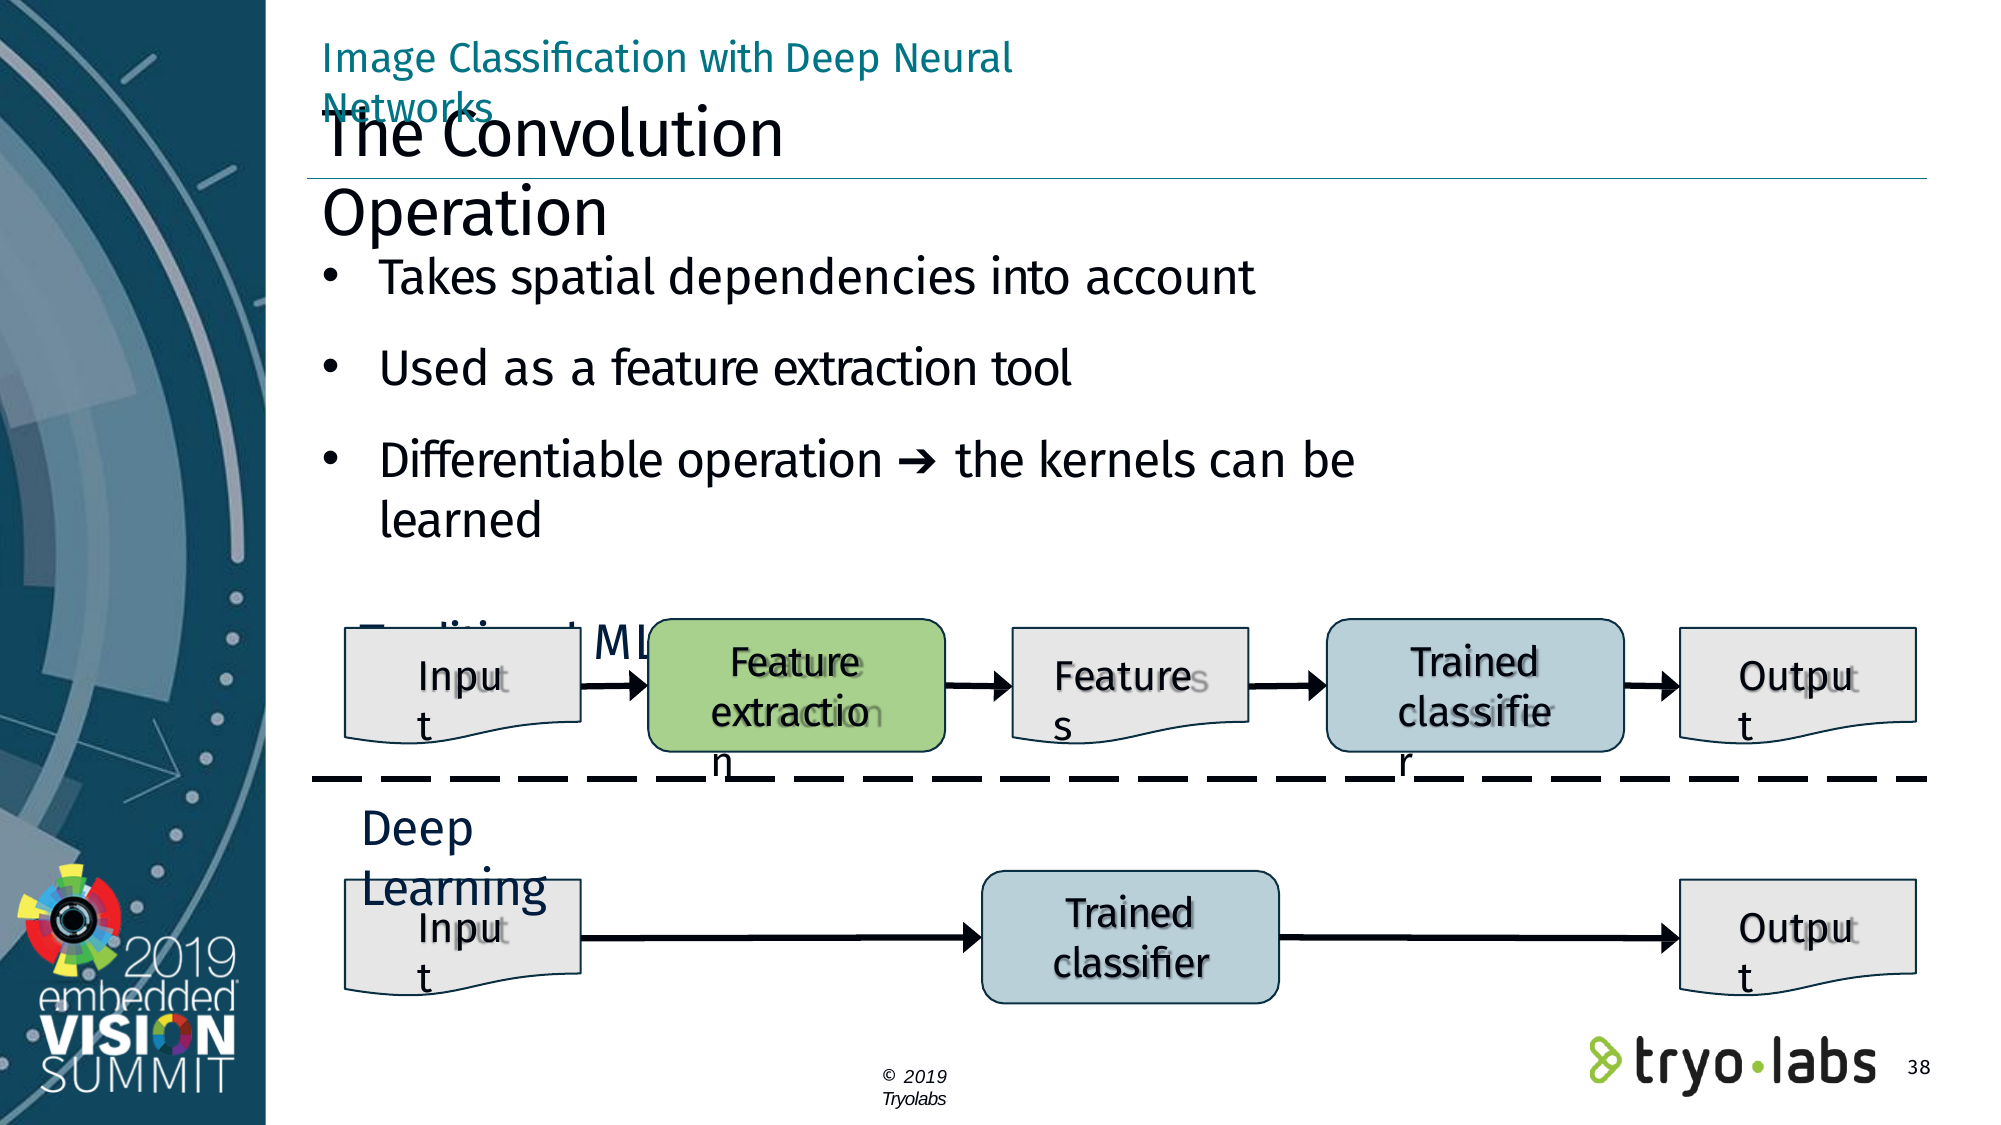

Image Classification with Deep Neural Networks
# The Convolution Operation

Takes spatial dependencies into account
Used as a feature extraction tool
Differentiable operation ➔ the kernels can be learned

Traditional ML

Feature  extraction
Trained  classifier
Input
Features
Output

Deep Learning

Trained
classifier
Input
Output

38
© 2019 Tryolabs